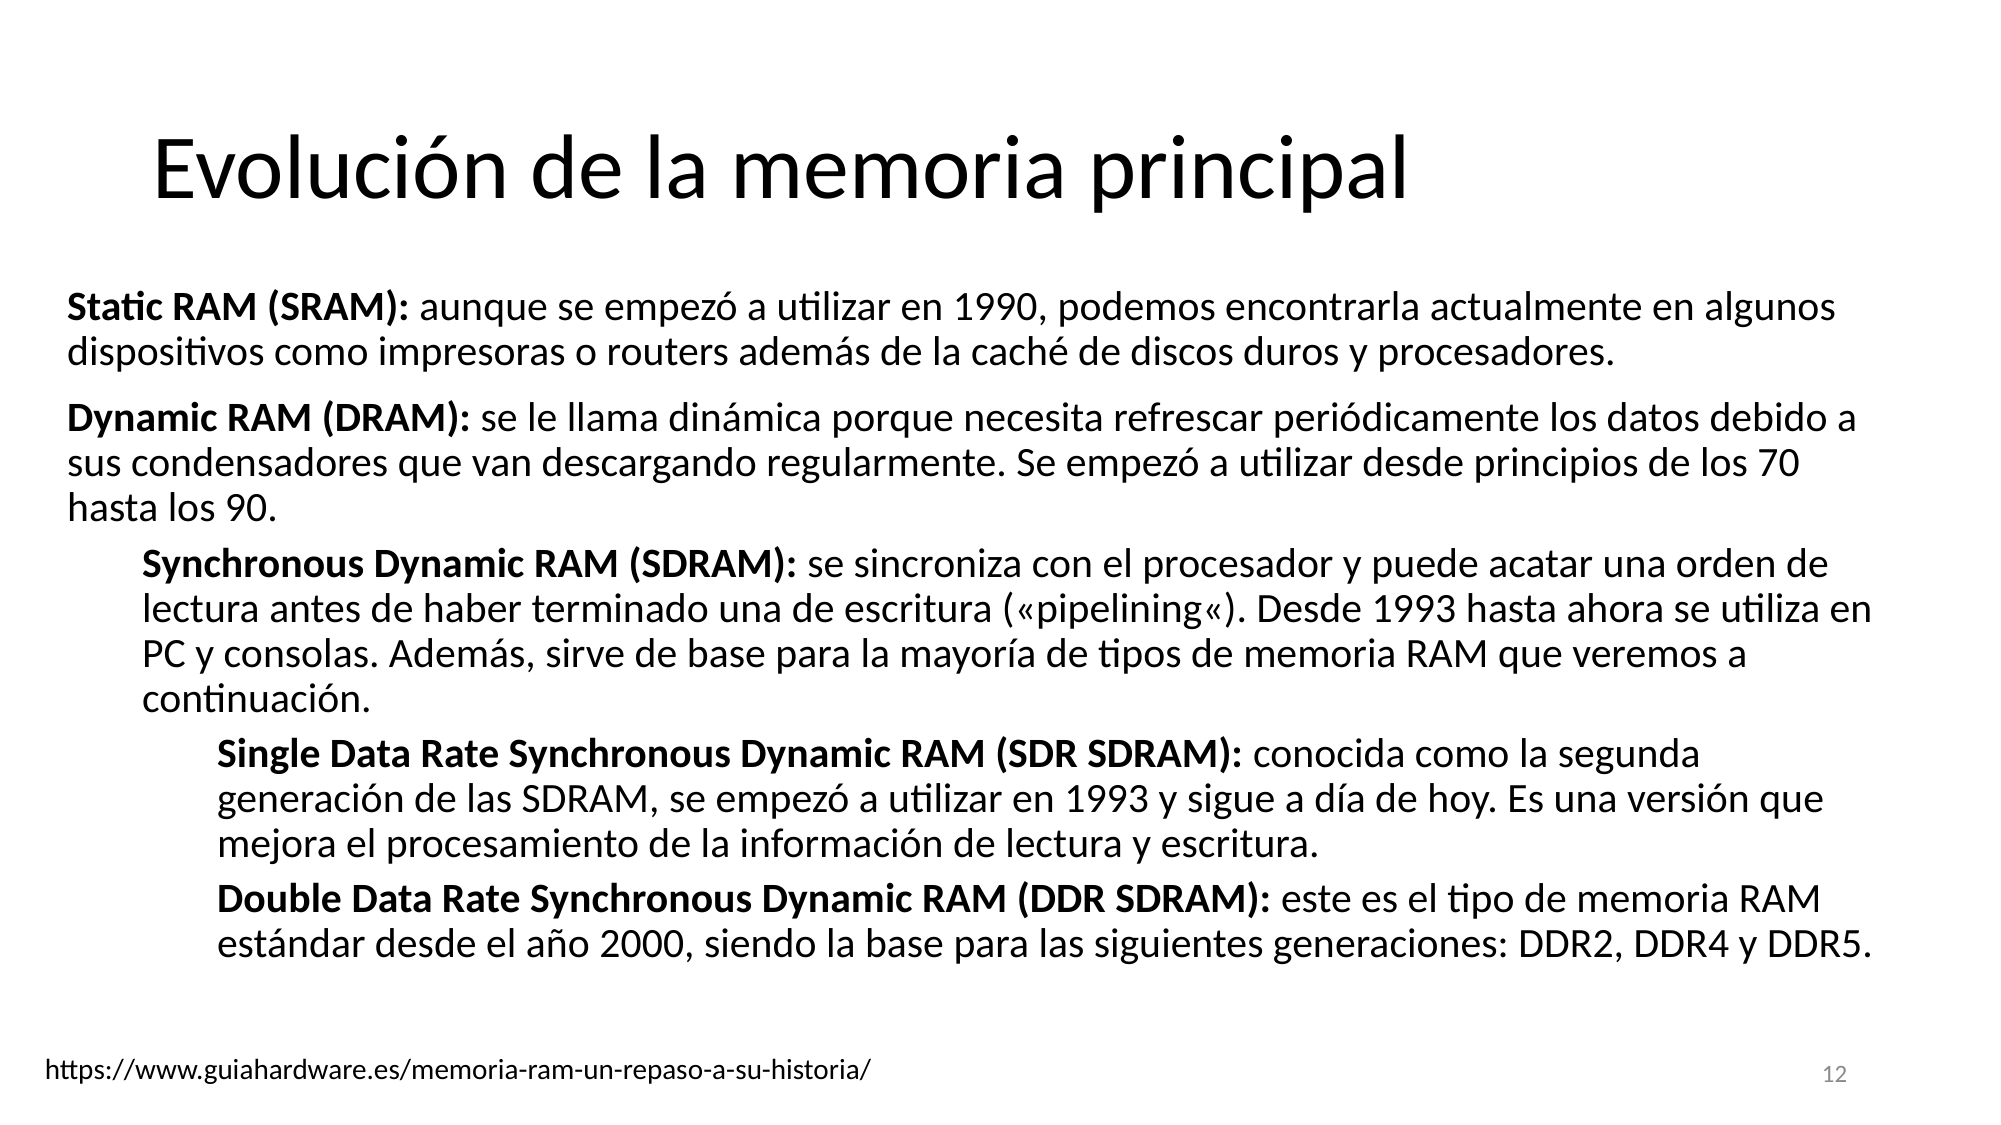

# Evolución de la memoria principal
Static RAM (SRAM): aunque se empezó a utilizar en 1990, podemos encontrarla actualmente en algunos dispositivos como impresoras o routers además de la caché de discos duros y procesadores.
Dynamic RAM (DRAM): se le llama dinámica porque necesita refrescar periódicamente los datos debido a sus condensadores que van descargando regularmente. Se empezó a utilizar desde principios de los 70 hasta los 90.
Synchronous Dynamic RAM (SDRAM): se sincroniza con el procesador y puede acatar una orden de lectura antes de haber terminado una de escritura («pipelining«). Desde 1993 hasta ahora se utiliza en PC y consolas. Además, sirve de base para la mayoría de tipos de memoria RAM que veremos a continuación.
Single Data Rate Synchronous Dynamic RAM (SDR SDRAM): conocida como la segunda generación de las SDRAM, se empezó a utilizar en 1993 y sigue a día de hoy. Es una versión que mejora el procesamiento de la información de lectura y escritura.
Double Data Rate Synchronous Dynamic RAM (DDR SDRAM): este es el tipo de memoria RAM estándar desde el año 2000, siendo la base para las siguientes generaciones: DDR2, DDR4 y DDR5.
https://www.guiahardware.es/memoria-ram-un-repaso-a-su-historia/
12